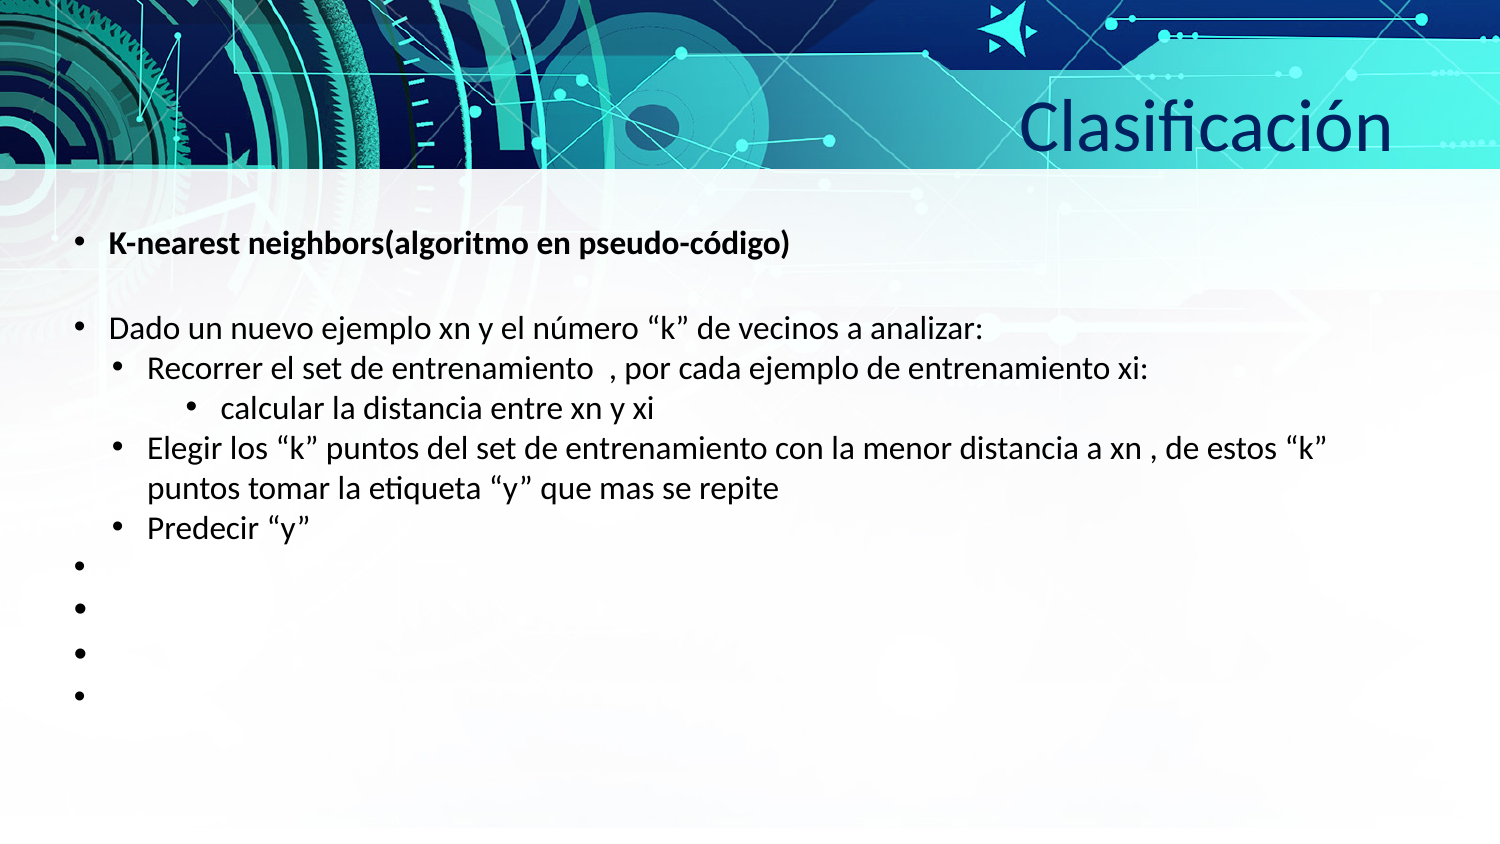

Clasificación
K-nearest neighbors(algoritmo en pseudo-código)

Dado un nuevo ejemplo xn y el número “k” de vecinos a analizar:
Recorrer el set de entrenamiento  , por cada ejemplo de entrenamiento xi:
calcular la distancia entre xn y xi
Elegir los “k” puntos del set de entrenamiento con la menor distancia a xn , de estos “k” puntos tomar la etiqueta “y” que mas se repite
Predecir “y”